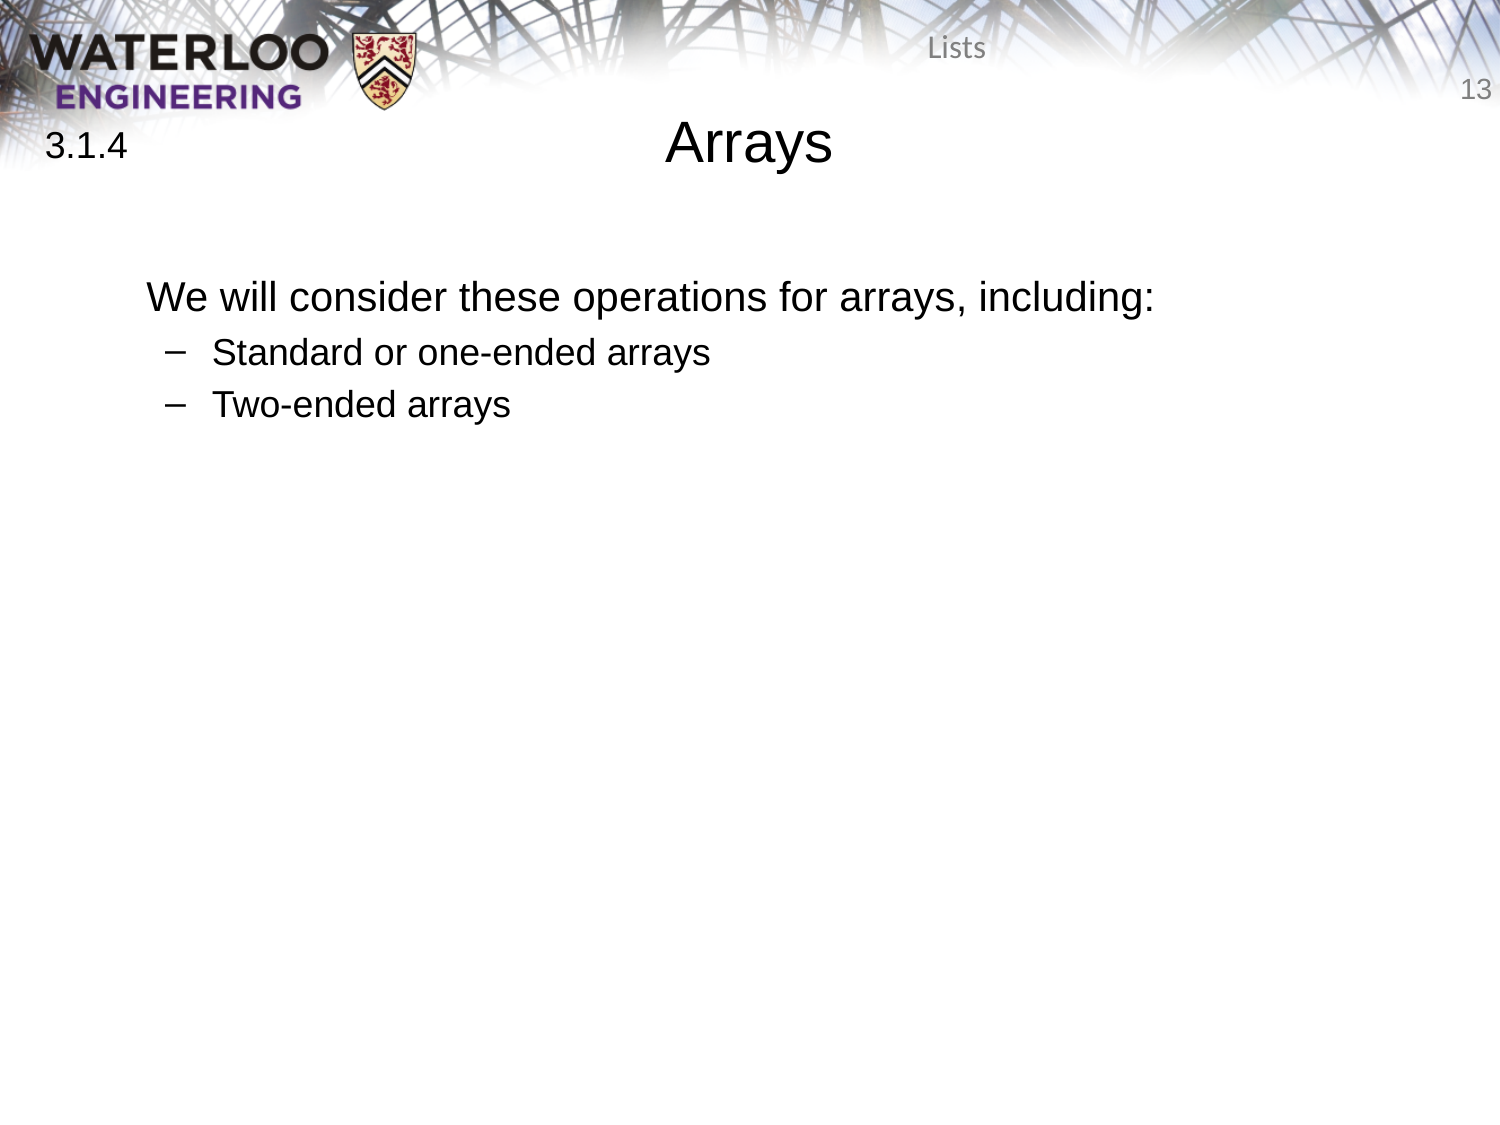

# Arrays
3.1.4
	We will consider these operations for arrays, including:
Standard or one-ended arrays
Two-ended arrays